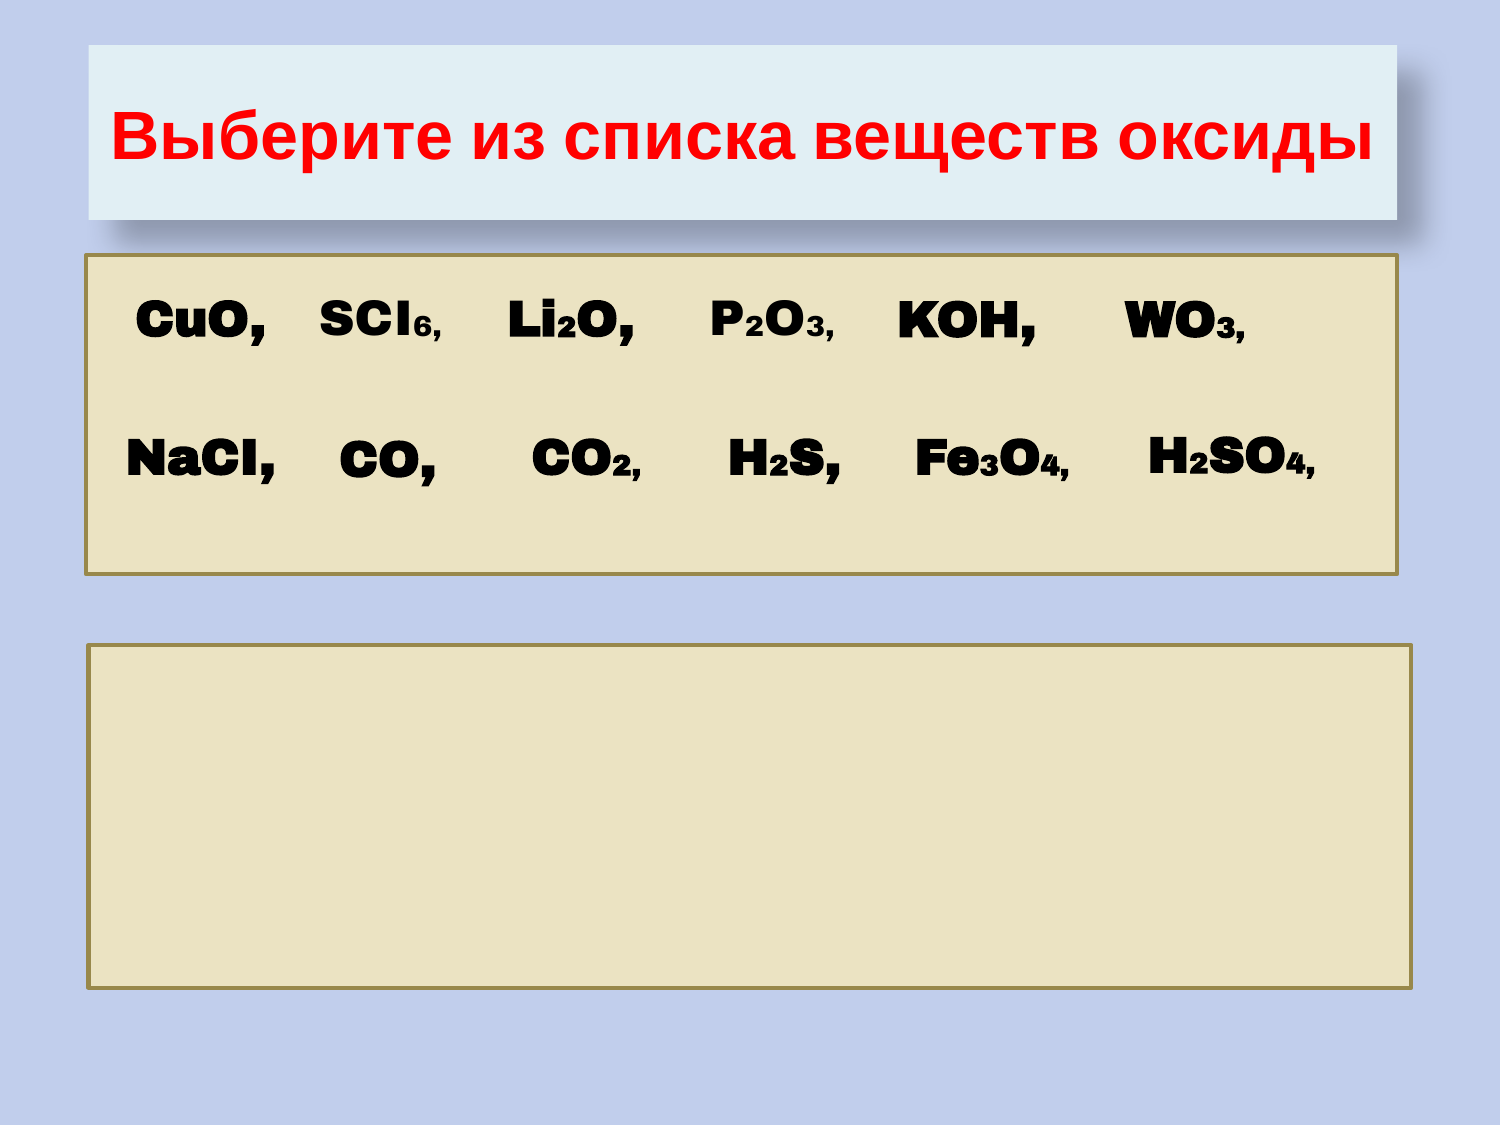

# Выберите из списка веществ оксиды

CuO,

SCI6,
Li2O,
P2O3,
KOH,
WO3,
H2SO4,
NaCI,
CO2,
H2S,
Fe3O4,
CO,